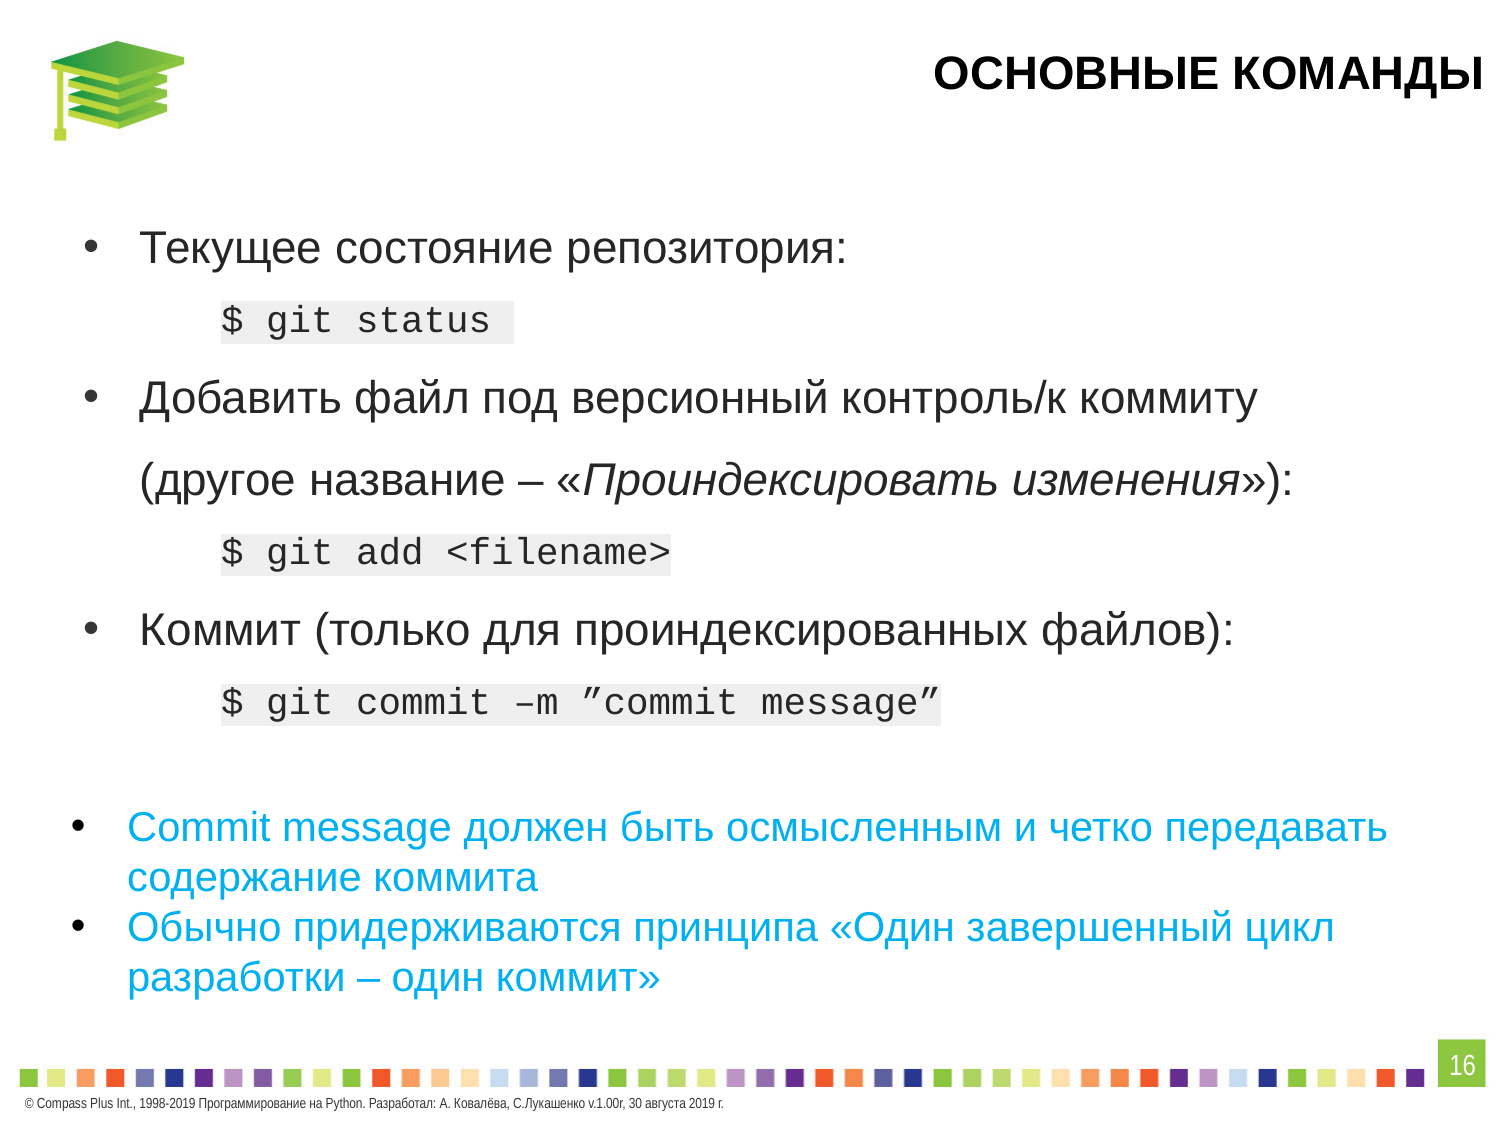

# ОСНОВНЫЕ КОМАНДЫ
Текущее состояние репозитория:
$ git status
Добавить файл под версионный контроль/к коммиту (другое название – «Проиндексировать изменения»):
$ git add <filename>
Коммит (только для проиндексированных файлов):
$ git commit –m ”commit message”

Commit message должен быть осмысленным и четко передавать содержание коммита
Обычно придерживаются принципа «Один завершенный цикл разработки – один коммит»